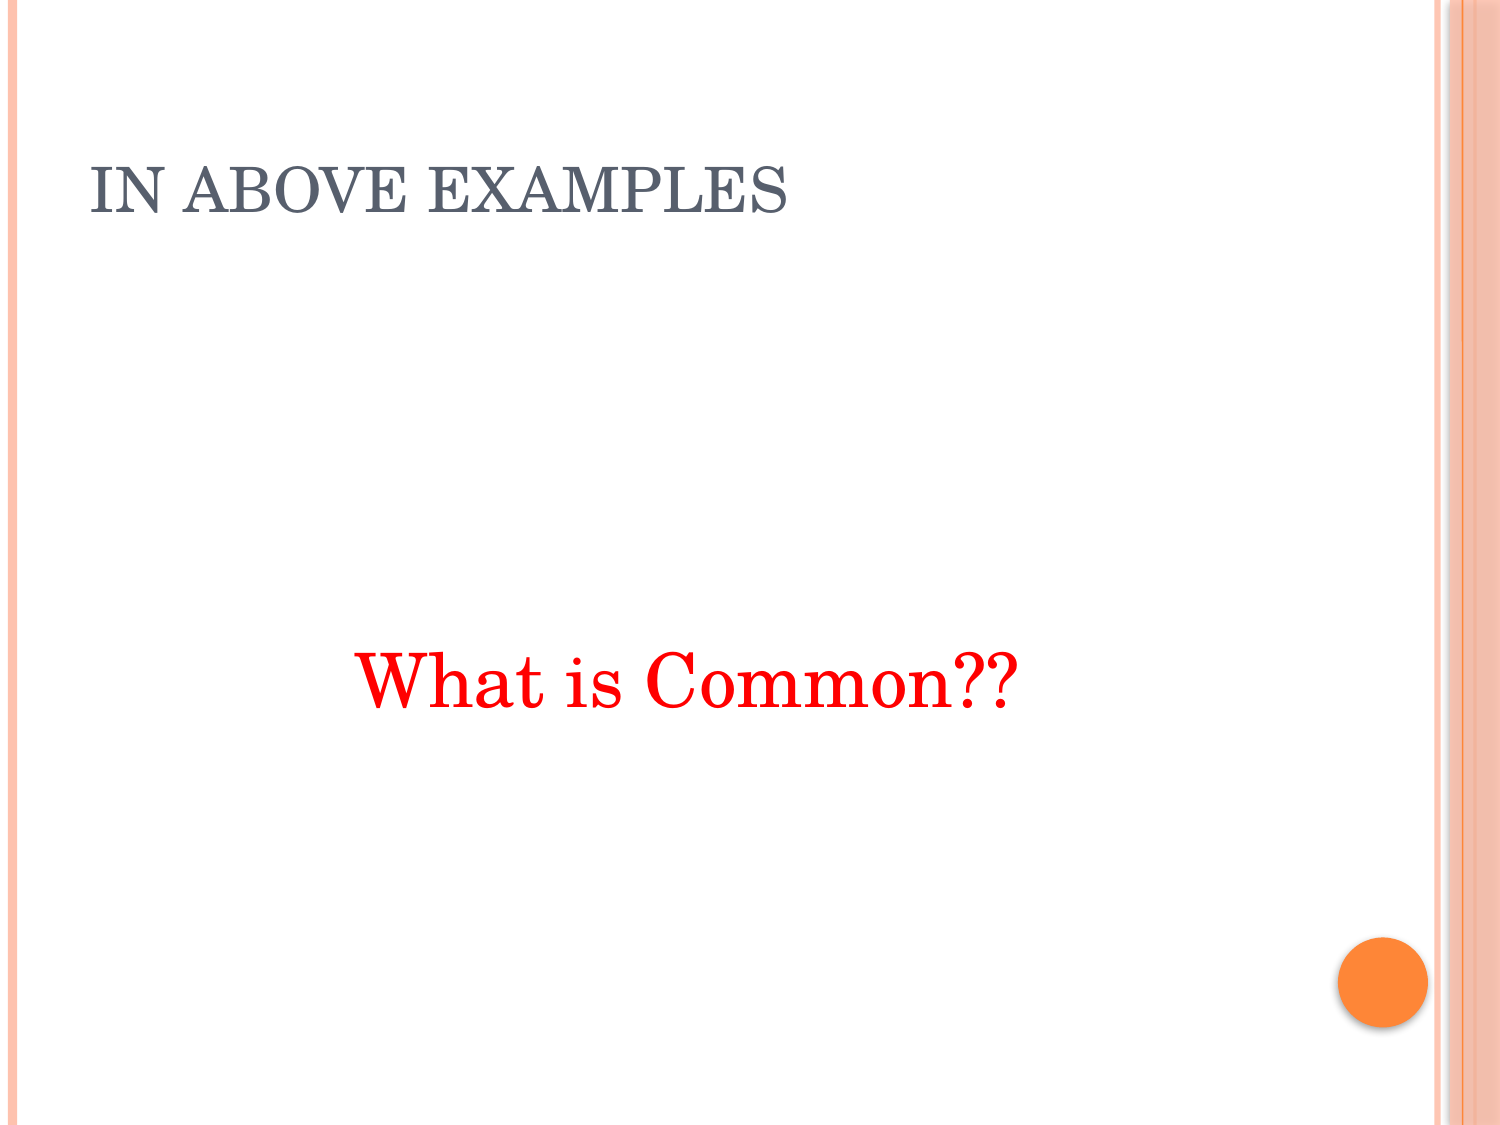

# In above examples

What is Common??